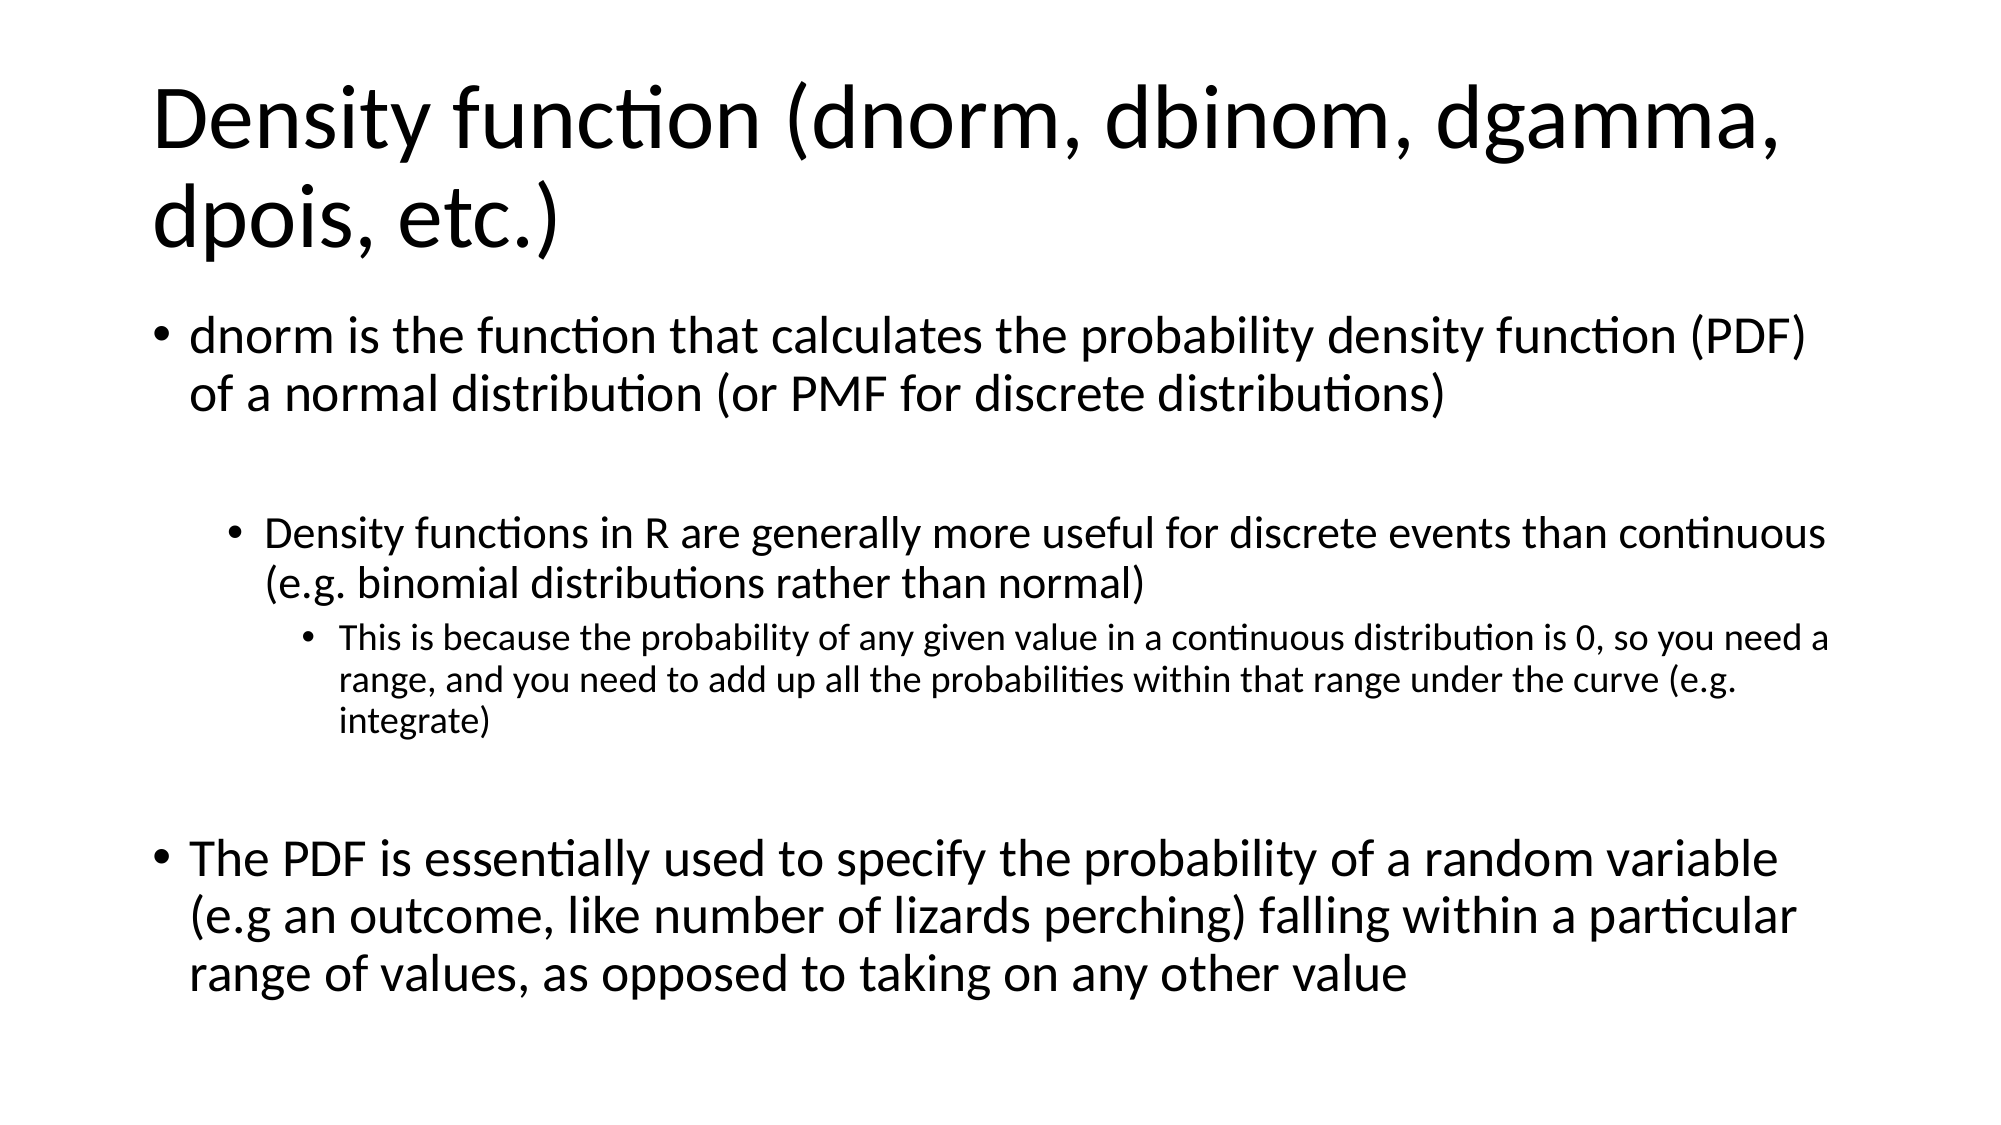

# Density function (dnorm, dbinom, dgamma, dpois, etc.)
dnorm is the function that calculates the probability density function (PDF) of a normal distribution (or PMF for discrete distributions)

Density functions in R are generally more useful for discrete events than continuous (e.g. binomial distributions rather than normal)
This is because the probability of any given value in a continuous distribution is 0, so you need a range, and you need to add up all the probabilities within that range under the curve (e.g. integrate)

The PDF is essentially used to specify the probability of a random variable (e.g an outcome, like number of lizards perching) falling within a particular range of values, as opposed to taking on any other value